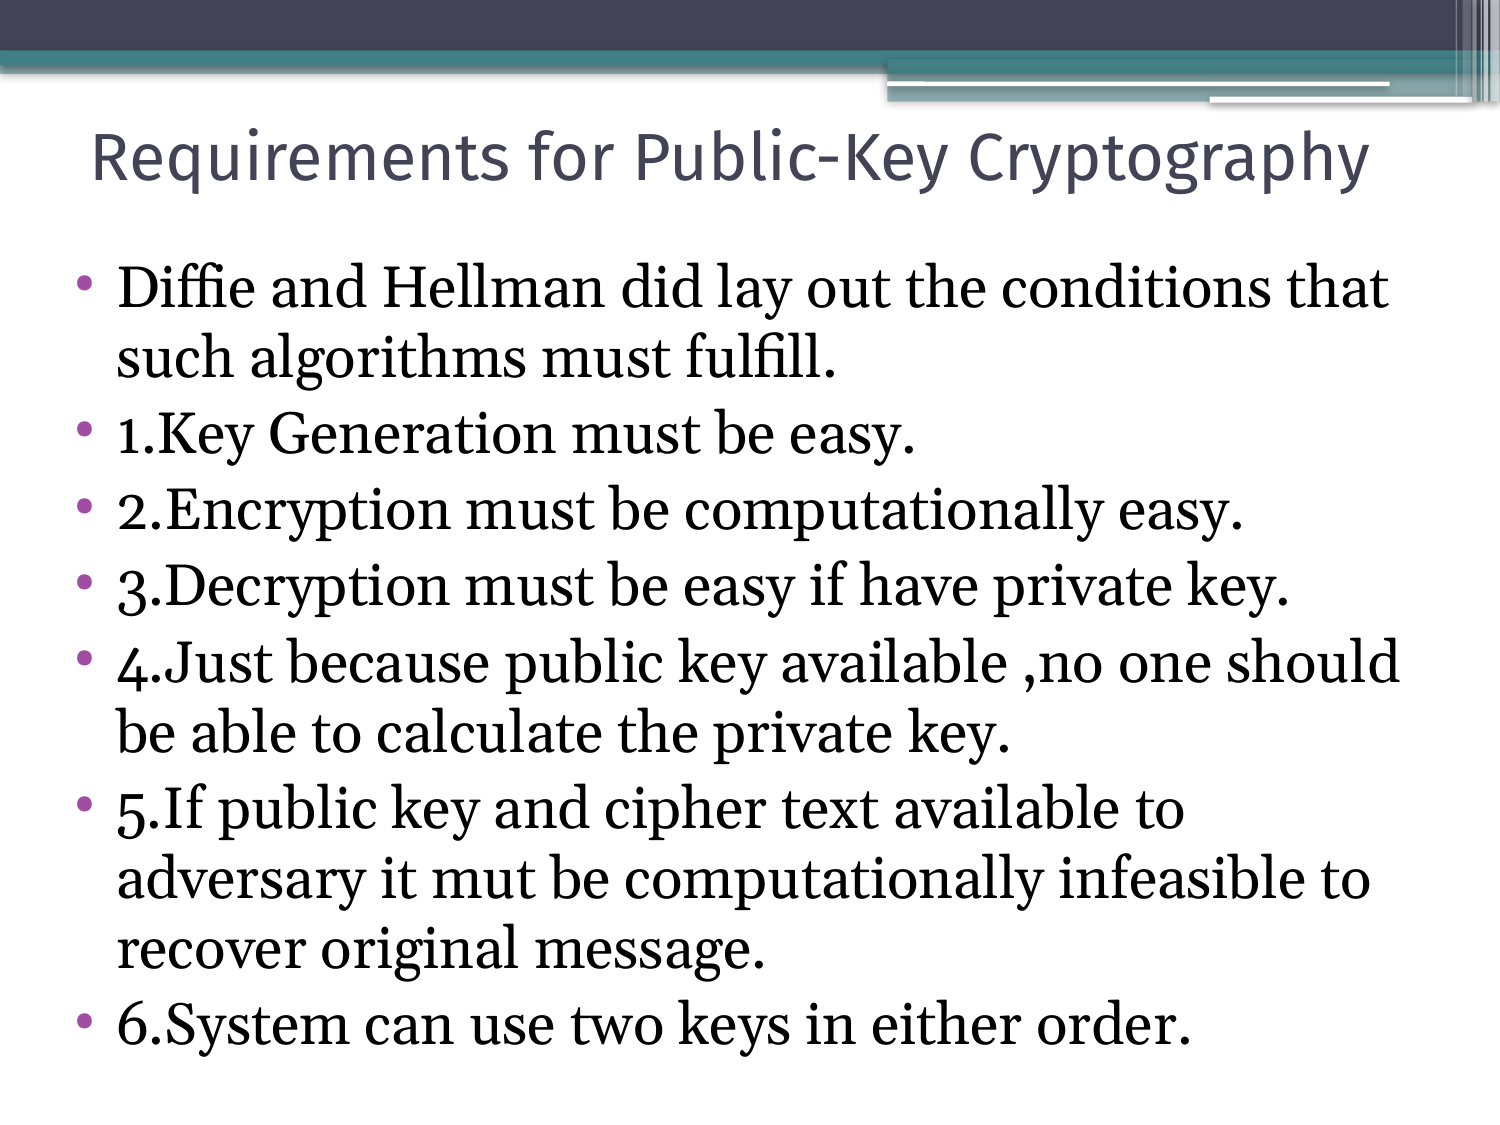

# Requirements for Public-Key Cryptography
Diffie and Hellman did lay out the conditions that such algorithms must fulfill.
1.Key Generation must be easy.
2.Encryption must be computationally easy.
3.Decryption must be easy if have private key.
4.Just because public key available ,no one should be able to calculate the private key.
5.If public key and cipher text available to adversary it mut be computationally infeasible to recover original message.
6.System can use two keys in either order.